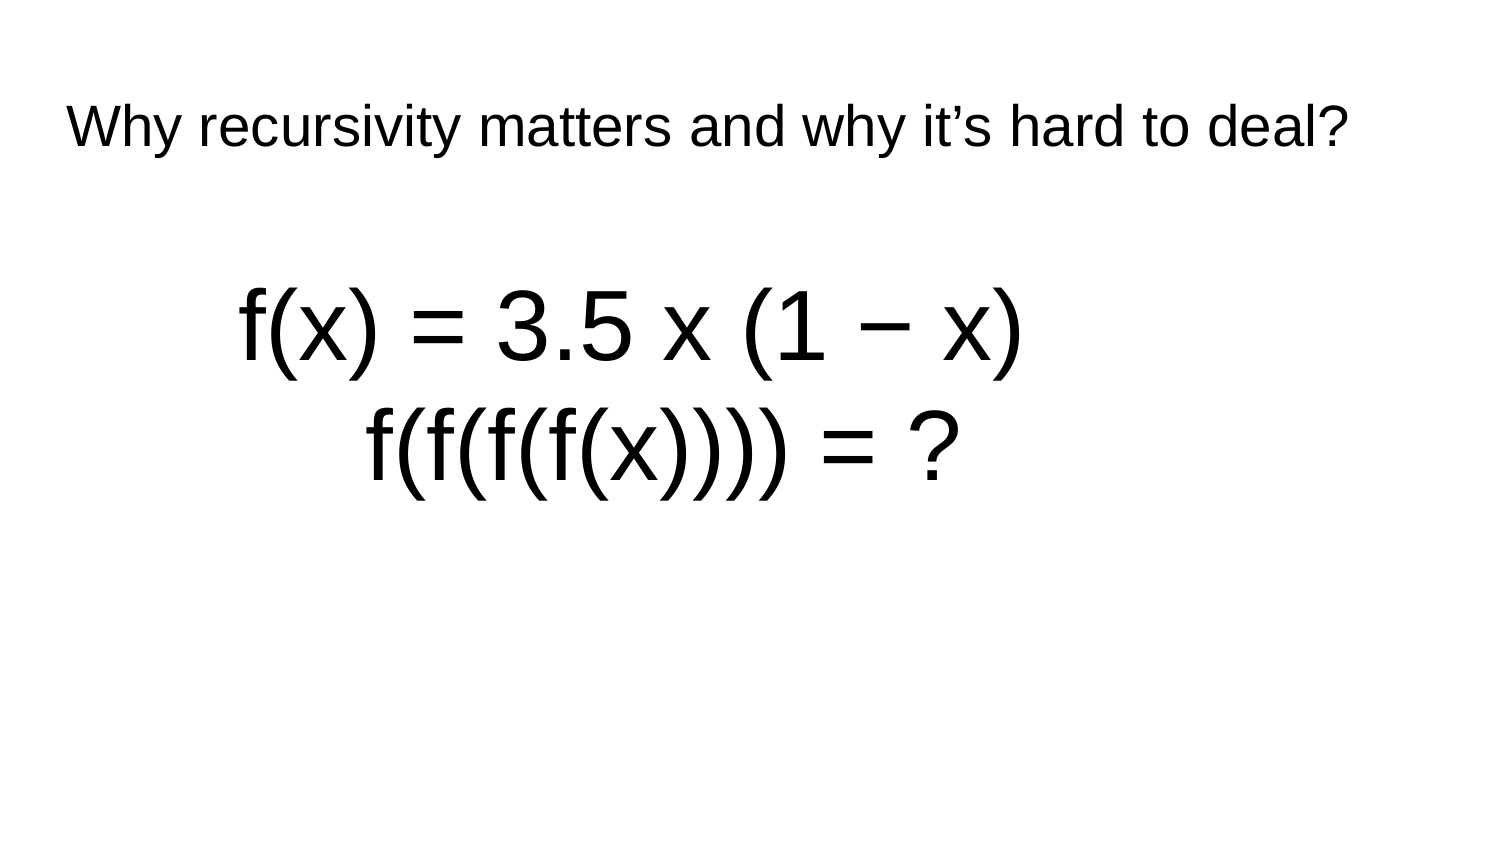

# Why recursivity matters and why it’s hard to deal?
f(x) = 3.5 x (1 − x)
f(f(f(f(x)))) = ?